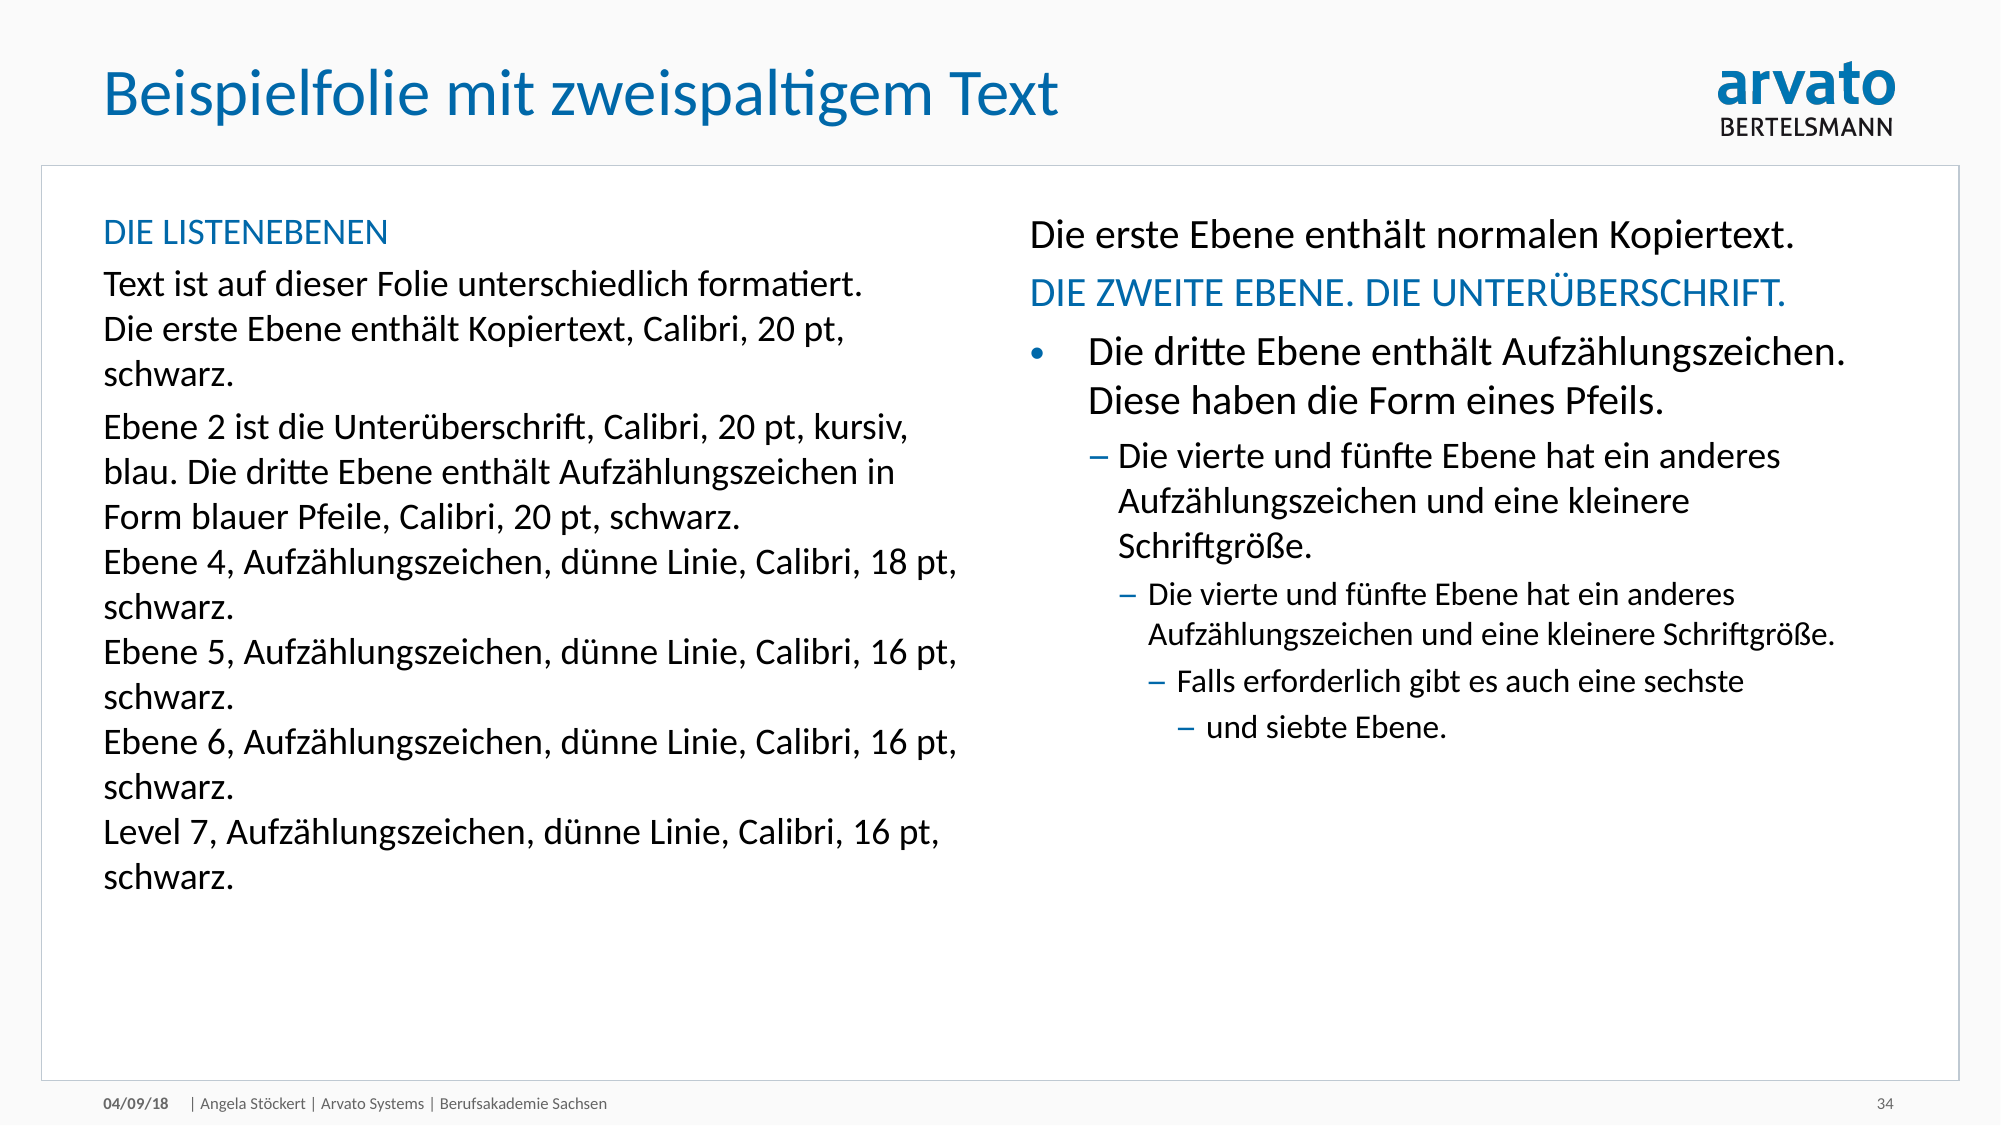

# Beispielfolie mit zweispaltigem Text
DIE LISTENEBENEN
Text ist auf dieser Folie unterschiedlich formatiert.
Die erste Ebene enthält Kopiertext, Calibri, 20 pt, schwarz.
Ebene 2 ist die Unterüberschrift, Calibri, 20 pt, kursiv, blau. Die dritte Ebene enthält Aufzählungszeichen in Form blauer Pfeile, Calibri, 20 pt, schwarz.
Ebene 4, Aufzählungszeichen, dünne Linie, Calibri, 18 pt, schwarz.
Ebene 5, Aufzählungszeichen, dünne Linie, Calibri, 16 pt, schwarz.
Ebene 6, Aufzählungszeichen, dünne Linie, Calibri, 16 pt, schwarz.
Level 7, Aufzählungszeichen, dünne Linie, Calibri, 16 pt, schwarz.
Die erste Ebene enthält normalen Kopiertext.
DIE ZWEITE EBENE. DIE UNTERÜBERSCHRIFT.
Die dritte Ebene enthält Aufzählungszeichen. Diese haben die Form eines Pfeils.
Die vierte und fünfte Ebene hat ein anderes Aufzählungszeichen und eine kleinere Schriftgröße.
Die vierte und fünfte Ebene hat ein anderes Aufzählungszeichen und eine kleinere Schriftgröße.
Falls erforderlich gibt es auch eine sechste
und siebte Ebene.
04/09/18
| Angela Stöckert | Arvato Systems | Berufsakademie Sachsen
34